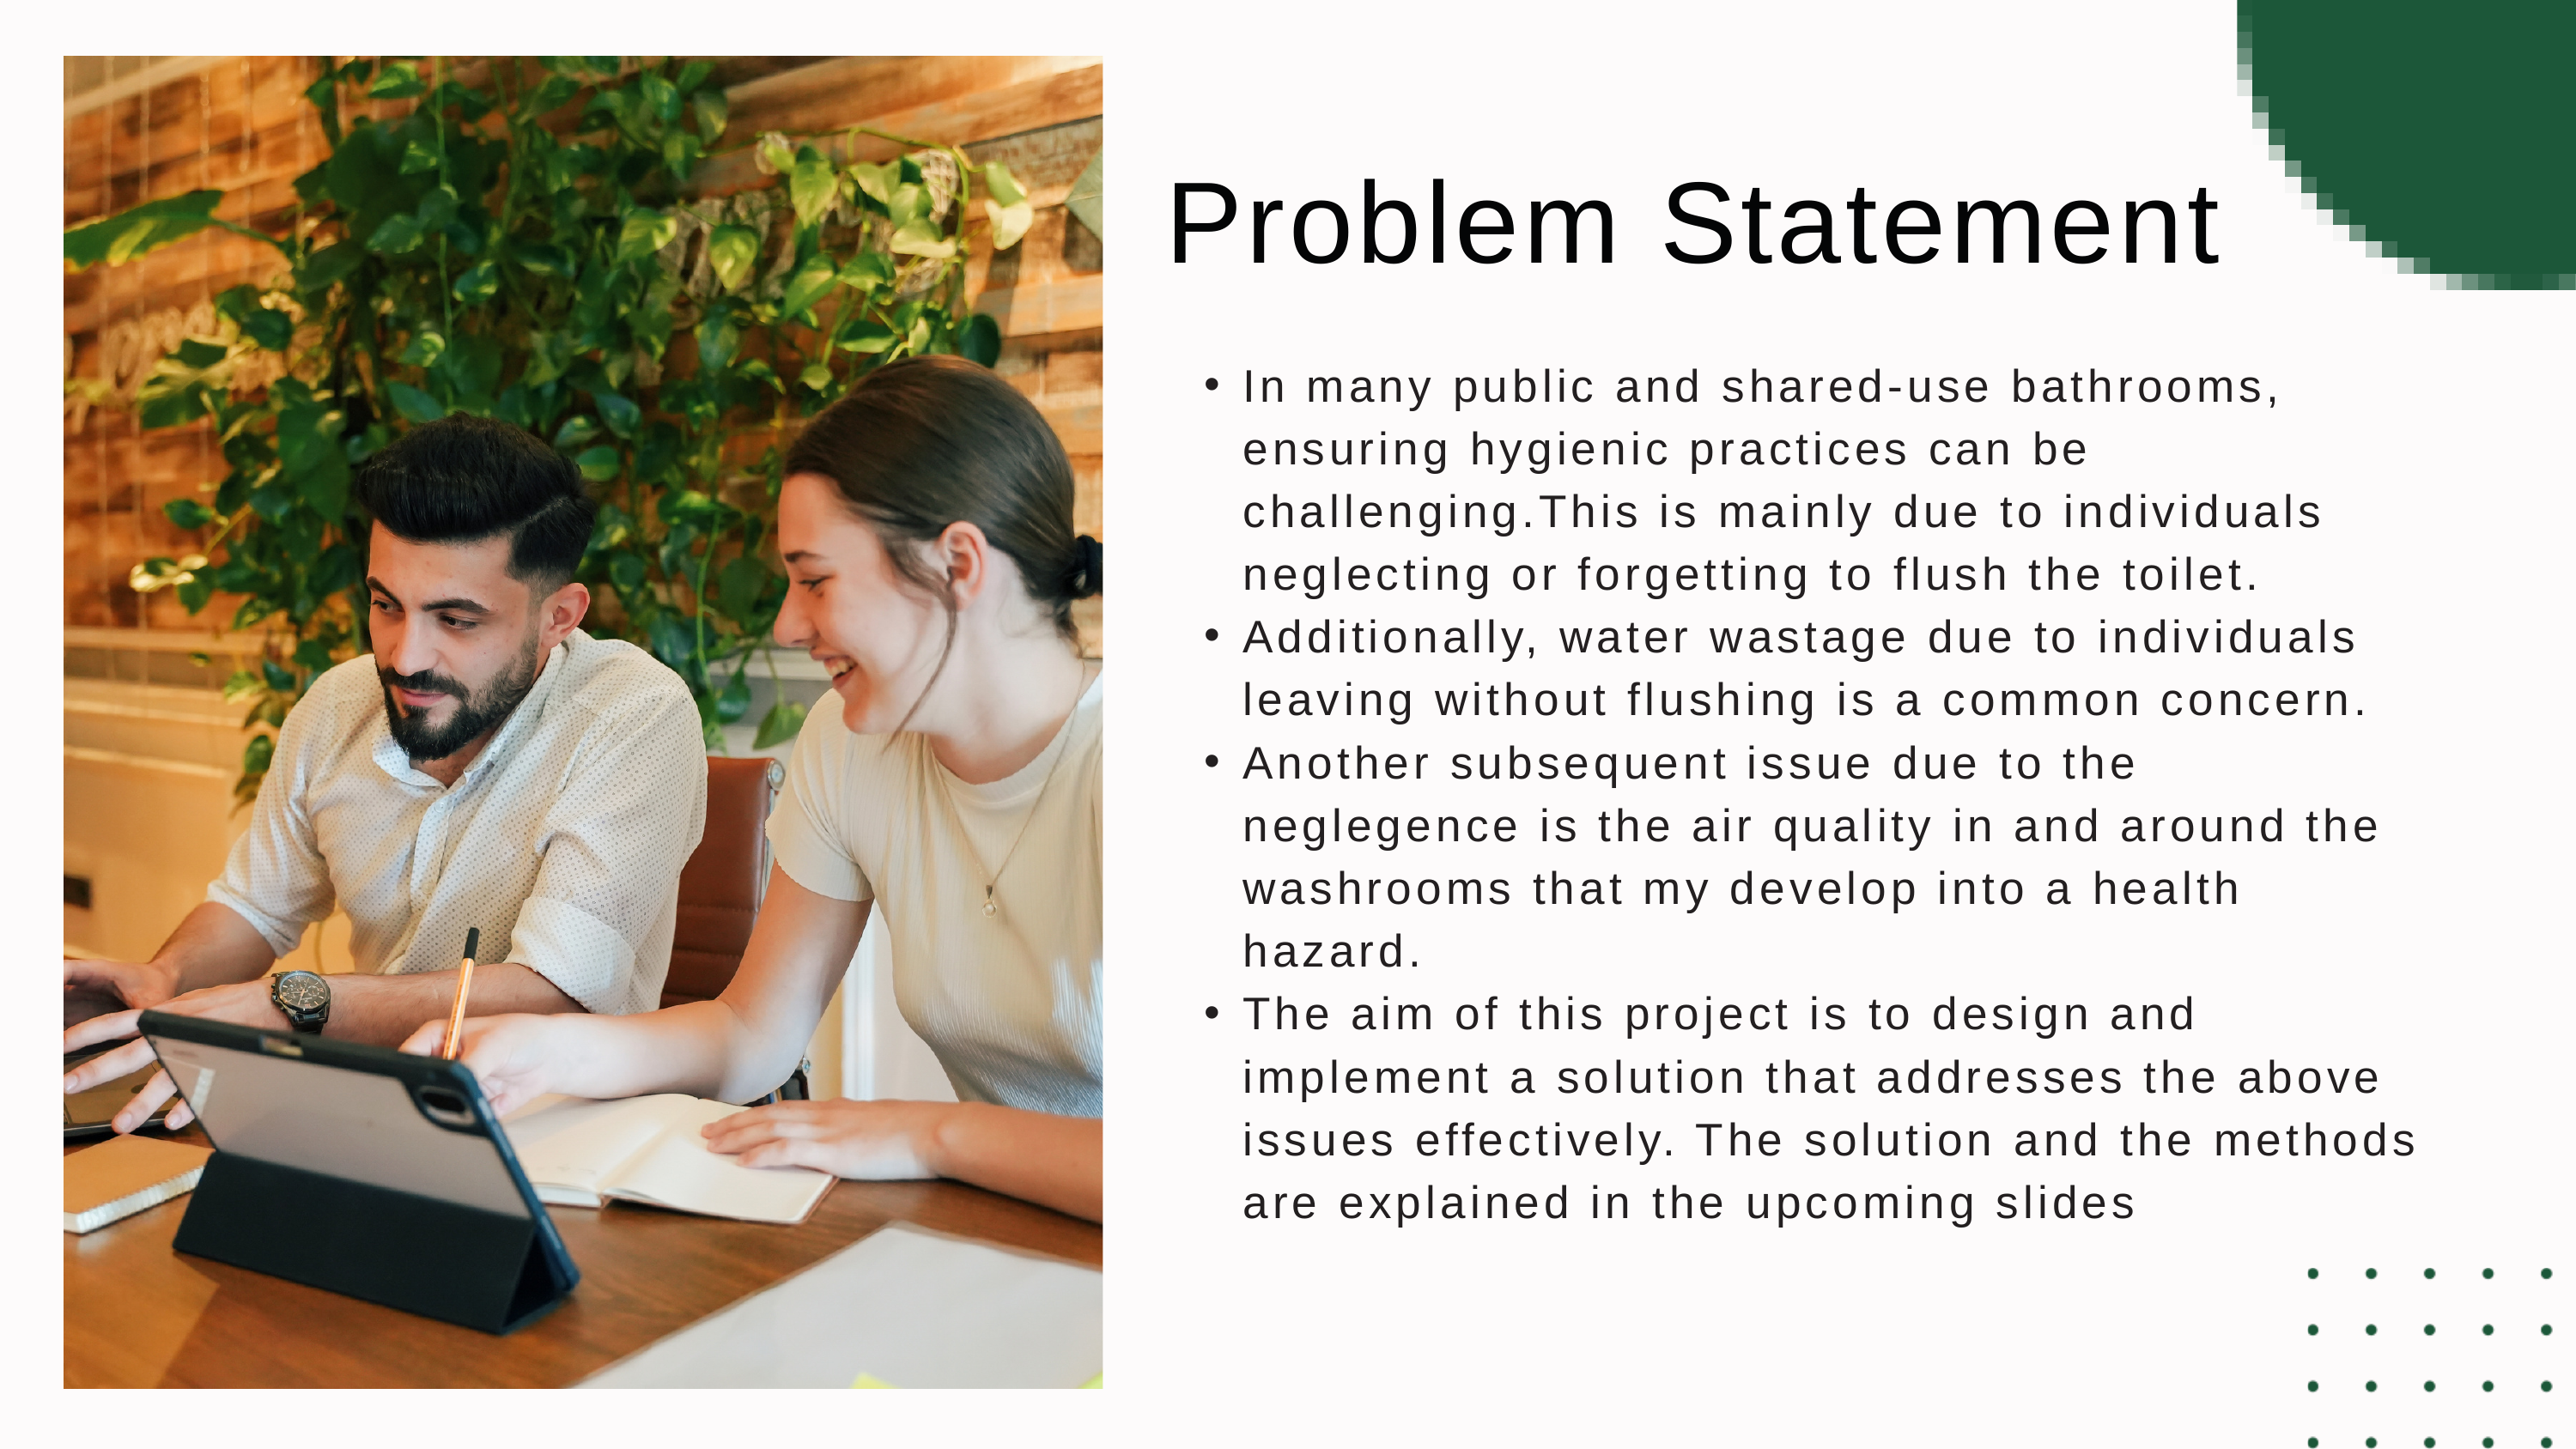

Problem Statement
In many public and shared-use bathrooms, ensuring hygienic practices can be challenging.This is mainly due to individuals neglecting or forgetting to flush the toilet.
Additionally, water wastage due to individuals leaving without flushing is a common concern.
Another subsequent issue due to the neglegence is the air quality in and around the washrooms that my develop into a health hazard.
The aim of this project is to design and implement a solution that addresses the above issues effectively. The solution and the methods are explained in the upcoming slides